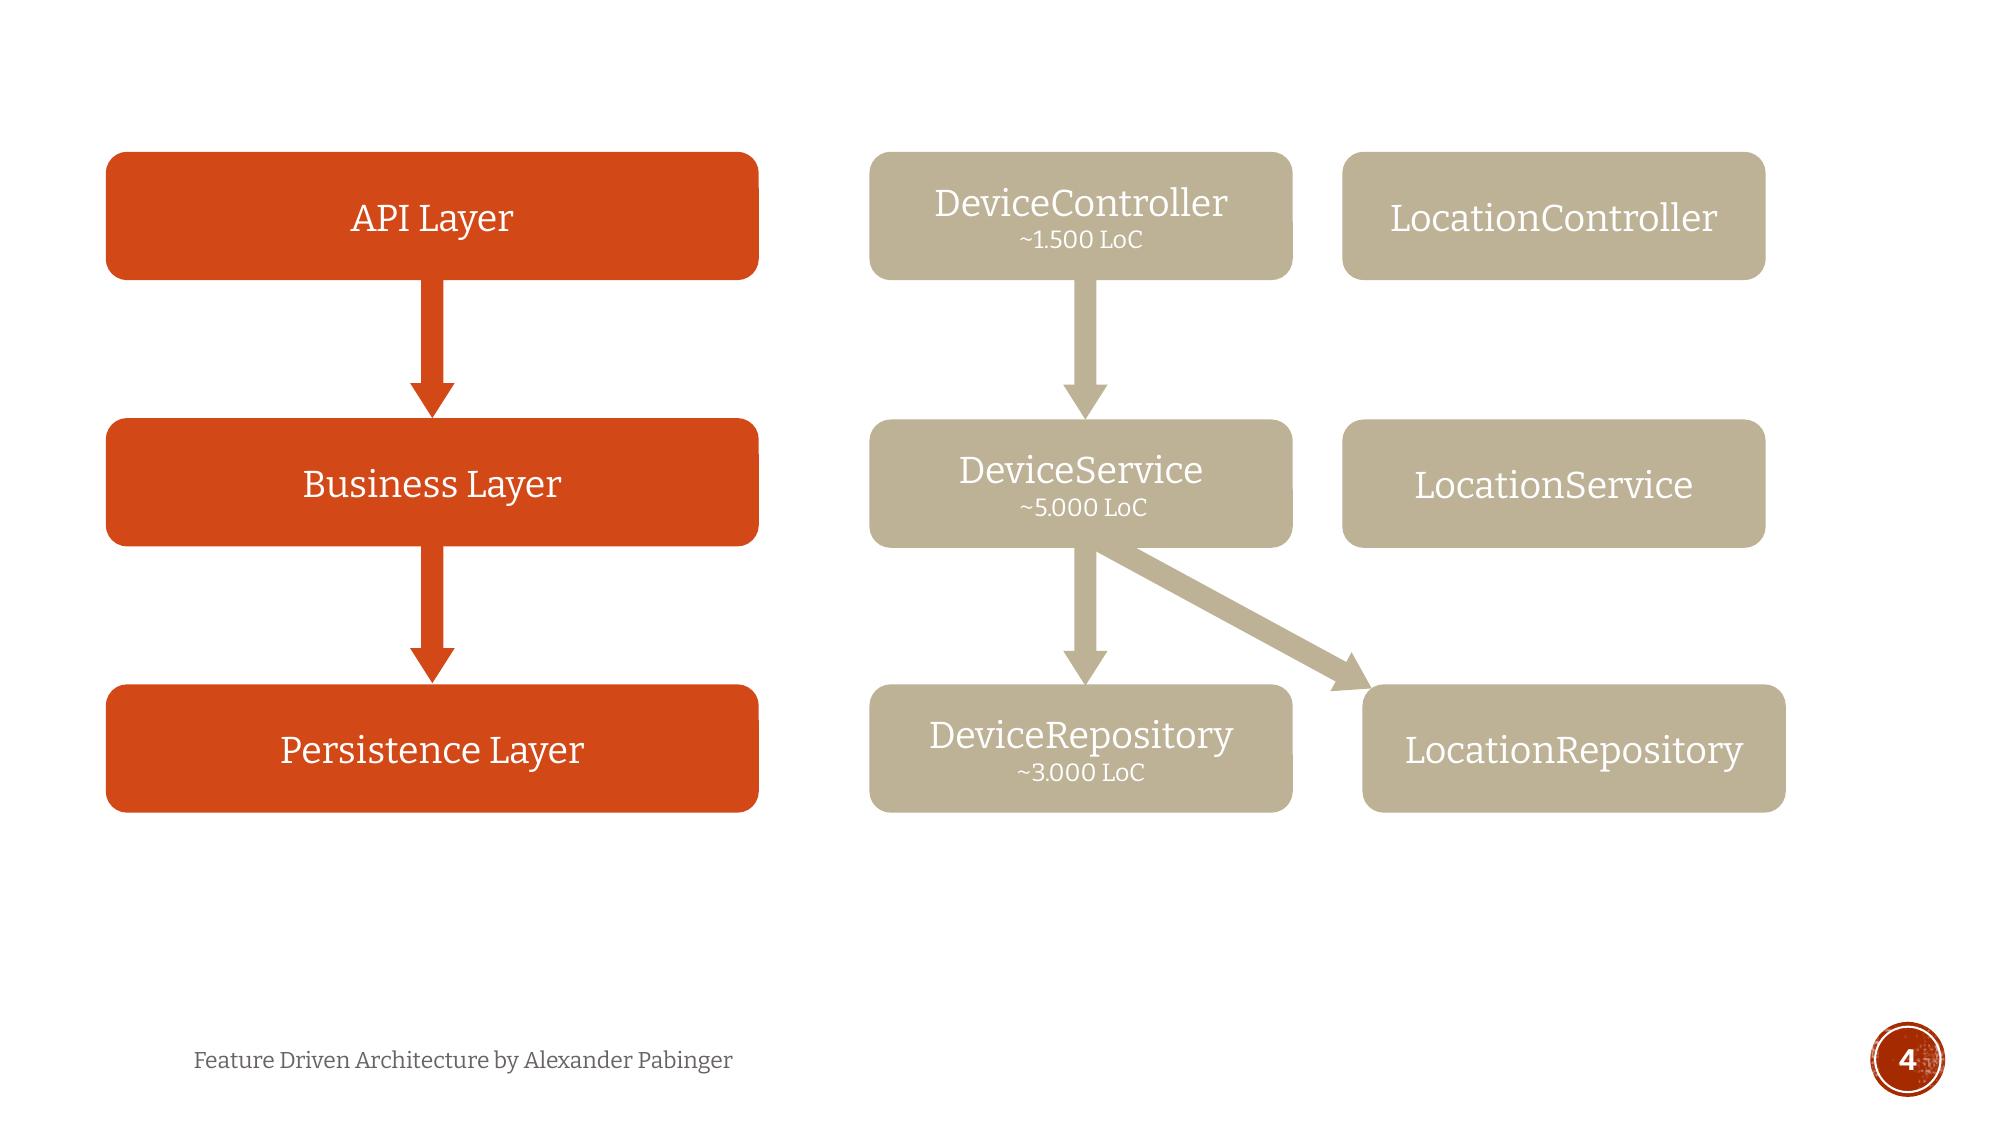

API Layer
DeviceController
~1.500 LoC
LocationController

Business Layer
DeviceService
 ~5.000 LoC
LocationService

Persistence Layer
DeviceRepository
~3.000 LoC
LocationRepository
Feature Driven Architecture by Alexander Pabinger
4